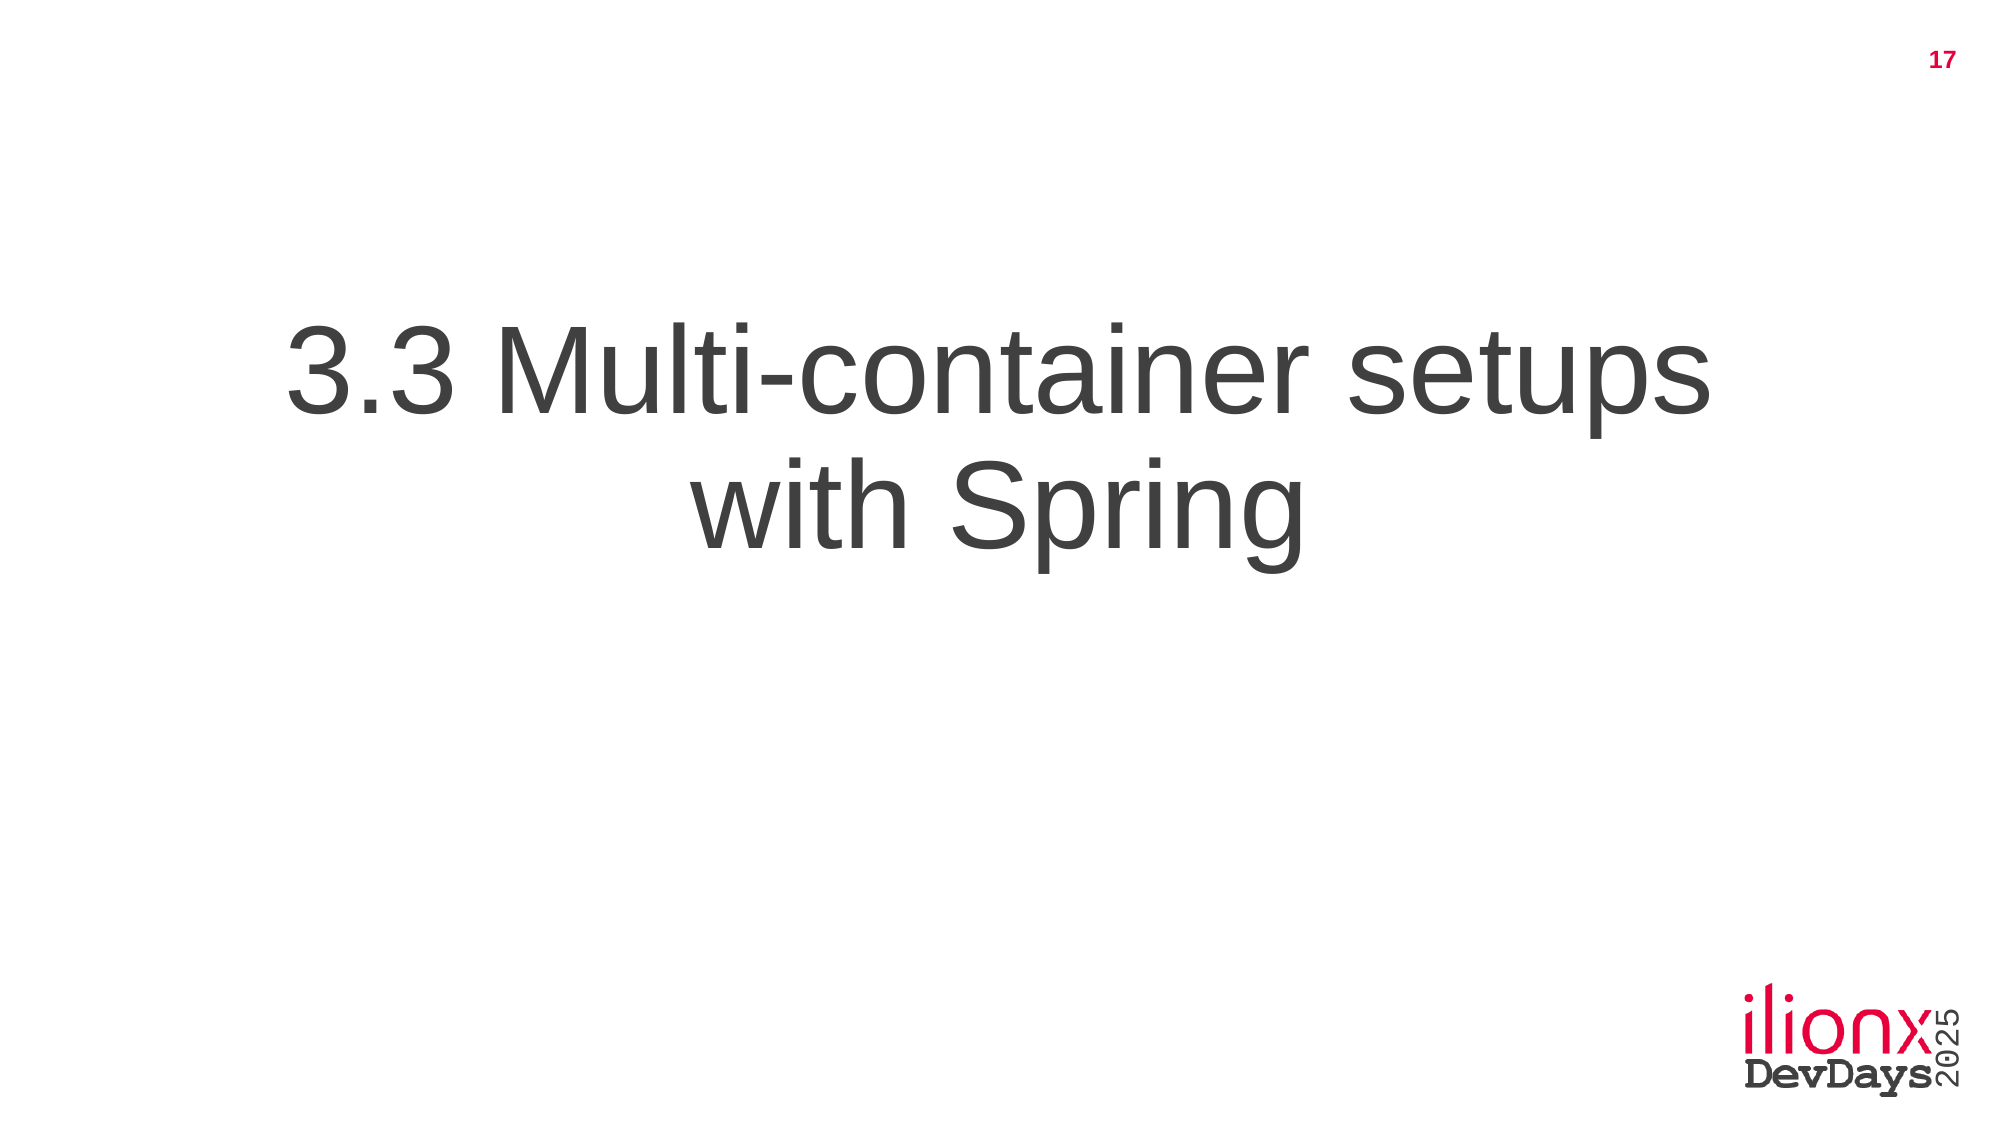

17
# 3.3 Multi-container setups with Spring